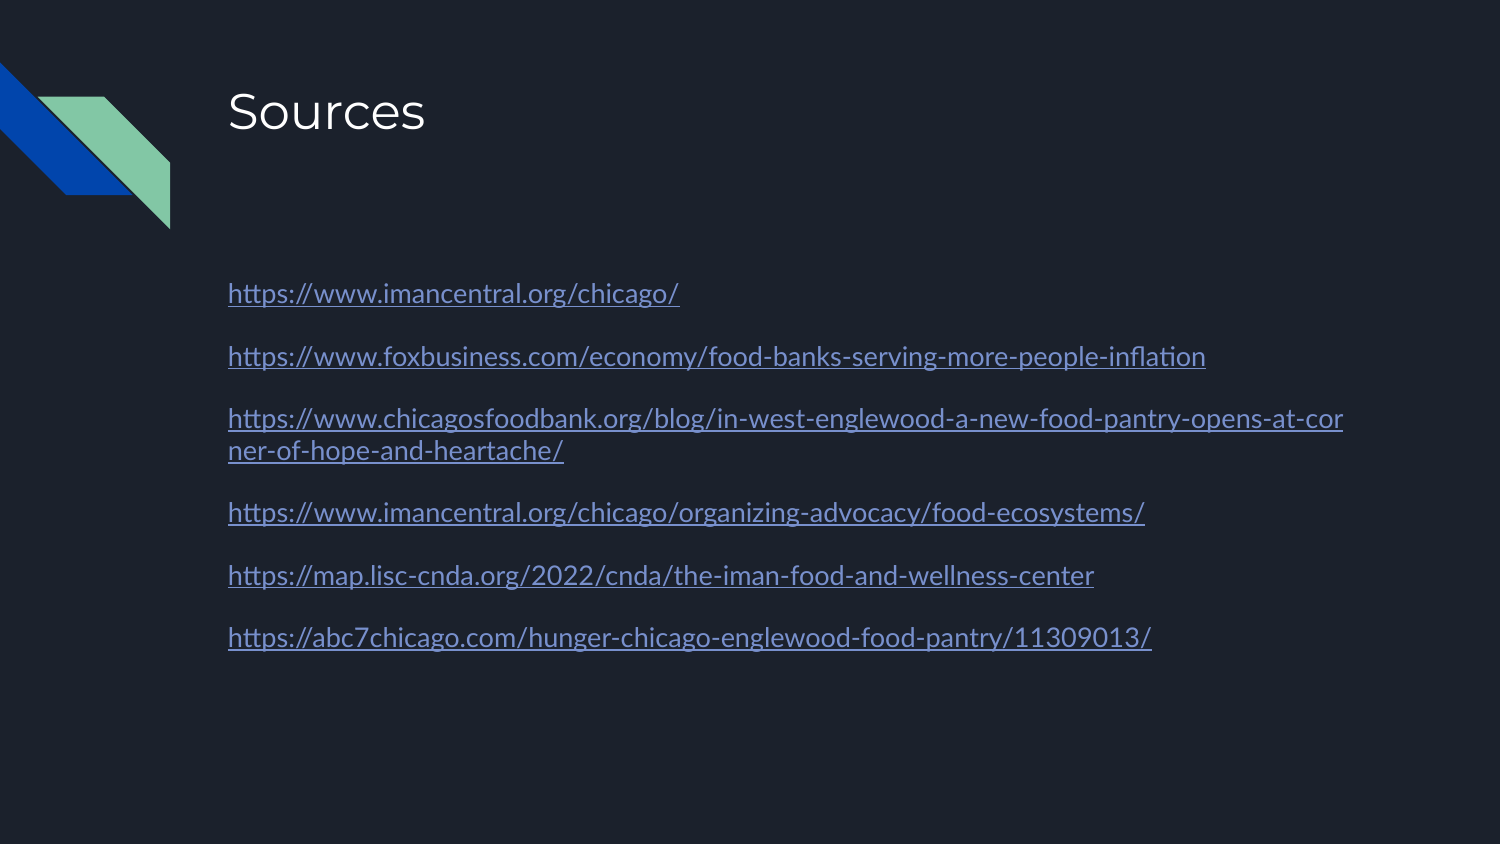

# Sources
https://www.imancentral.org/chicago/
https://www.foxbusiness.com/economy/food-banks-serving-more-people-inflation
https://www.chicagosfoodbank.org/blog/in-west-englewood-a-new-food-pantry-opens-at-corner-of-hope-and-heartache/
https://www.imancentral.org/chicago/organizing-advocacy/food-ecosystems/
https://map.lisc-cnda.org/2022/cnda/the-iman-food-and-wellness-center
https://abc7chicago.com/hunger-chicago-englewood-food-pantry/11309013/